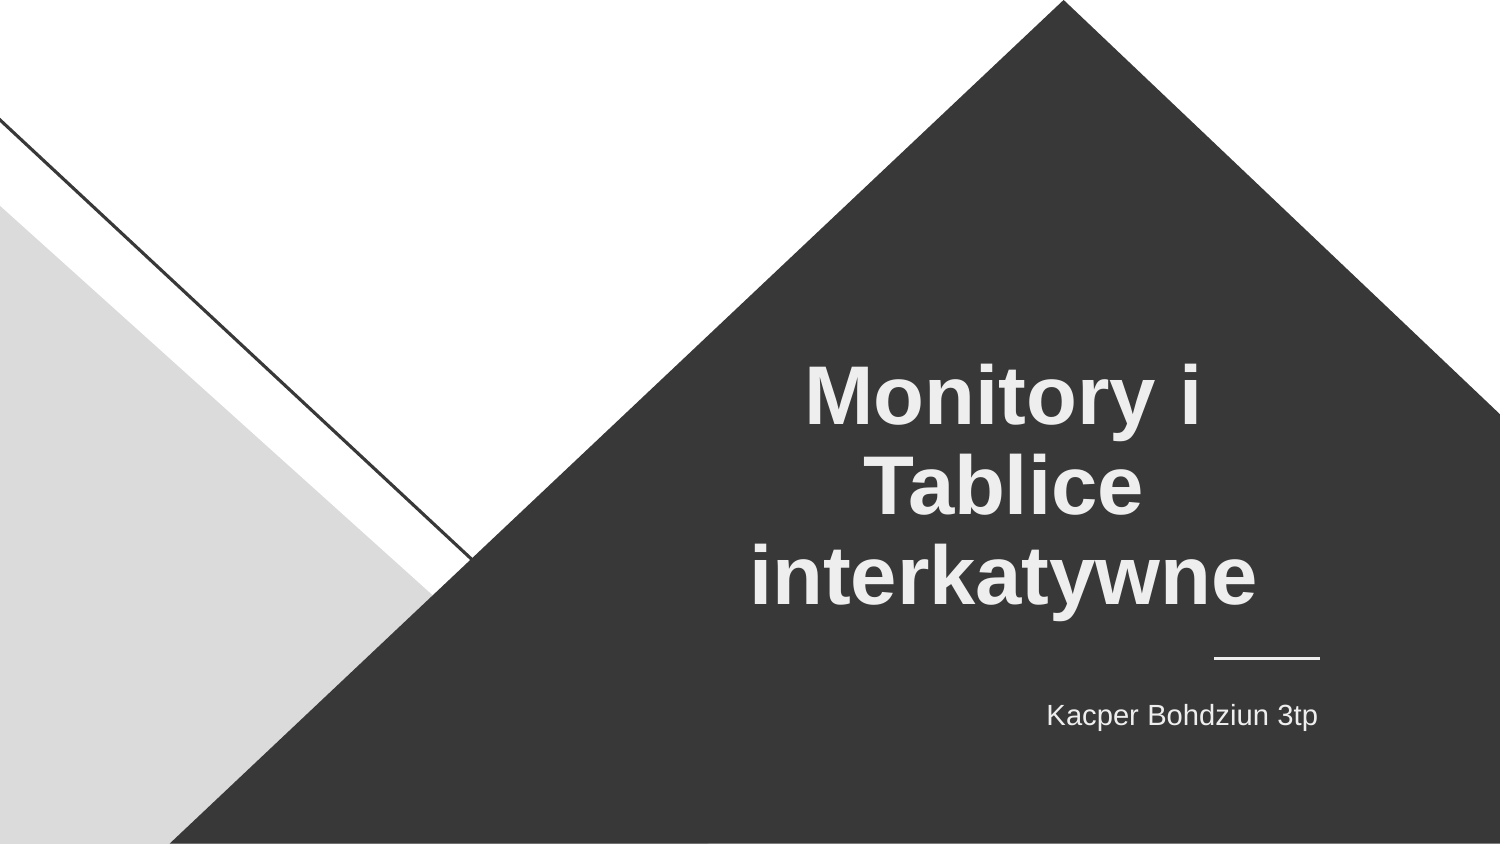

# Monitory i Tablice interkatywne
Kacper Bohdziun 3tp